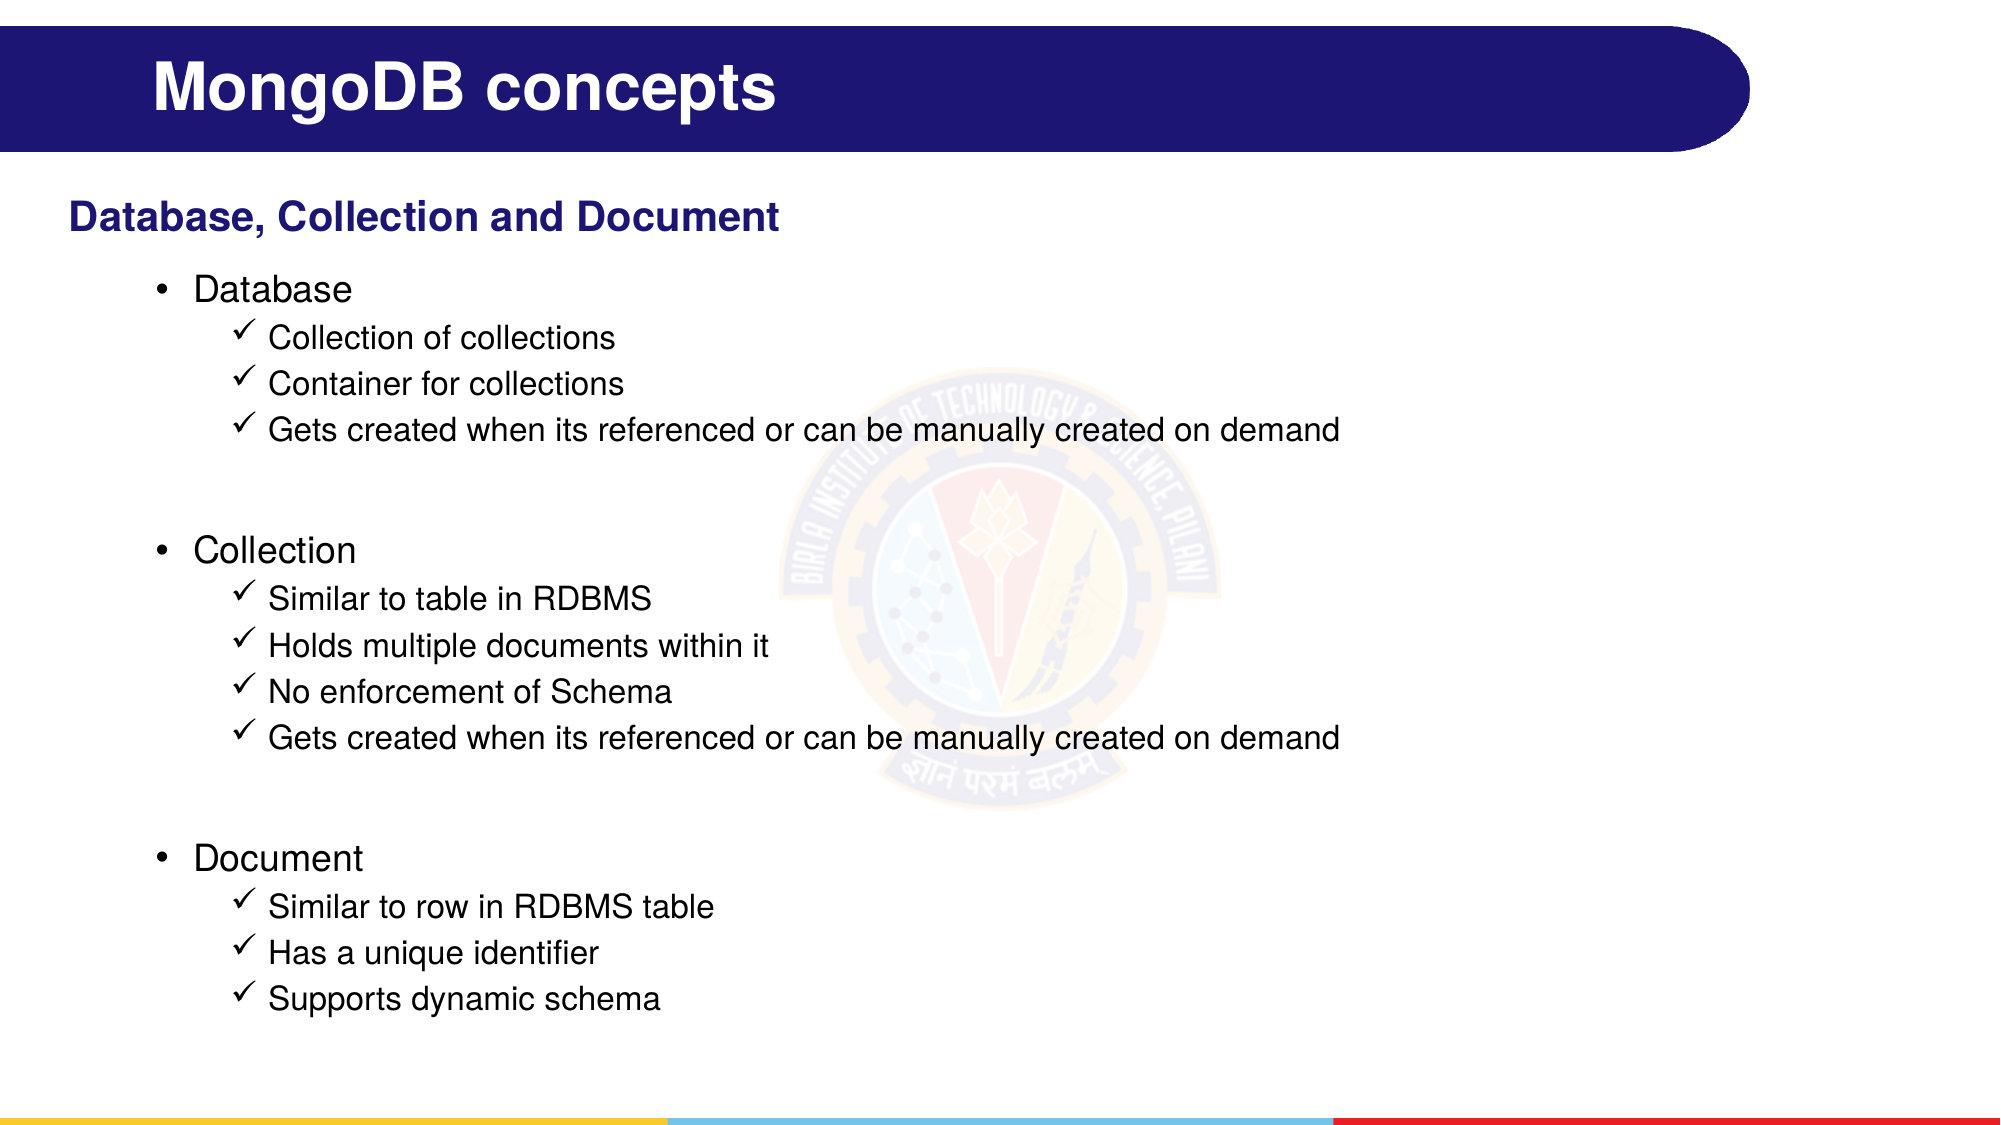

# MongoDB concepts
Database, Collection and Document
Database
Collection of collections
Container for collections
Gets created when its referenced or can be manually created on demand

Collection
Similar to table in RDBMS
Holds multiple documents within it
No enforcement of Schema
Gets created when its referenced or can be manually created on demand

Document
Similar to row in RDBMS table
Has a unique identifier
Supports dynamic schema